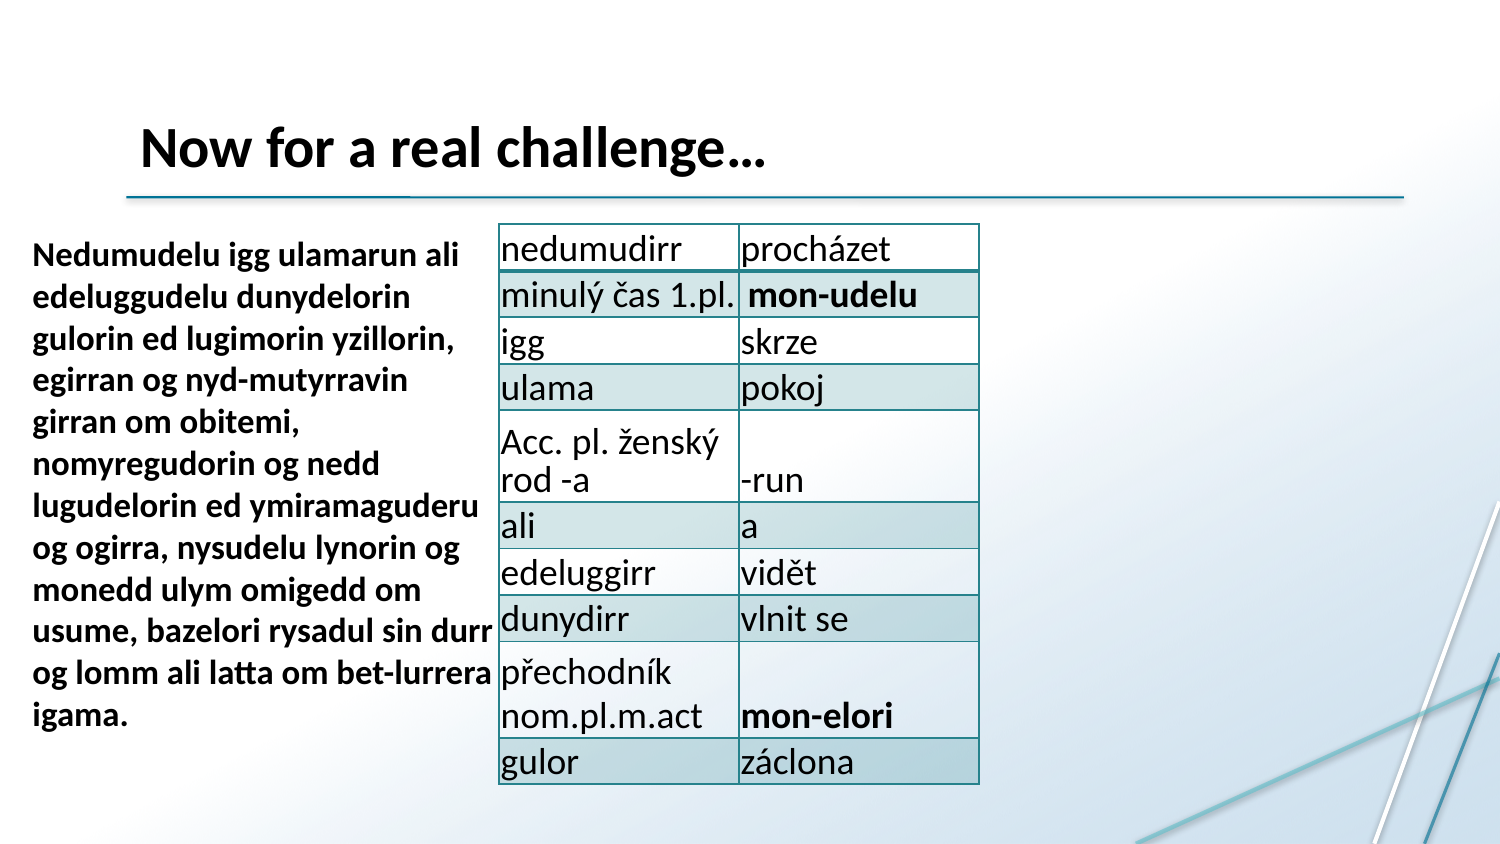

# Now for a real challenge…
Nedumudelu igg ulamarun ali edeluggudelu dunydelorin gulorin ed lugimorin yzillorin, egirran og nyd-mutyrravin girran om obitemi, nomyregudorin og nedd lugudelorin ed ymiramaguderu og ogirra, nysudelu lynorin og monedd ulym omigedd om usume, bazelori rysadul sin durr og lomm ali latta om bet-lurrera igama.
| nedumudirr | procházet |
| --- | --- |
| minulý čas 1.pl. | mon-udelu |
| igg | skrze |
| ulama | pokoj |
| Acc. pl. ženský rod -a | -run |
| ali | a |
| edeluggirr | vidět |
| dunydirr | vlnit se |
| přechodník nom.pl.m.act | mon-elori |
| gulor | záclona |